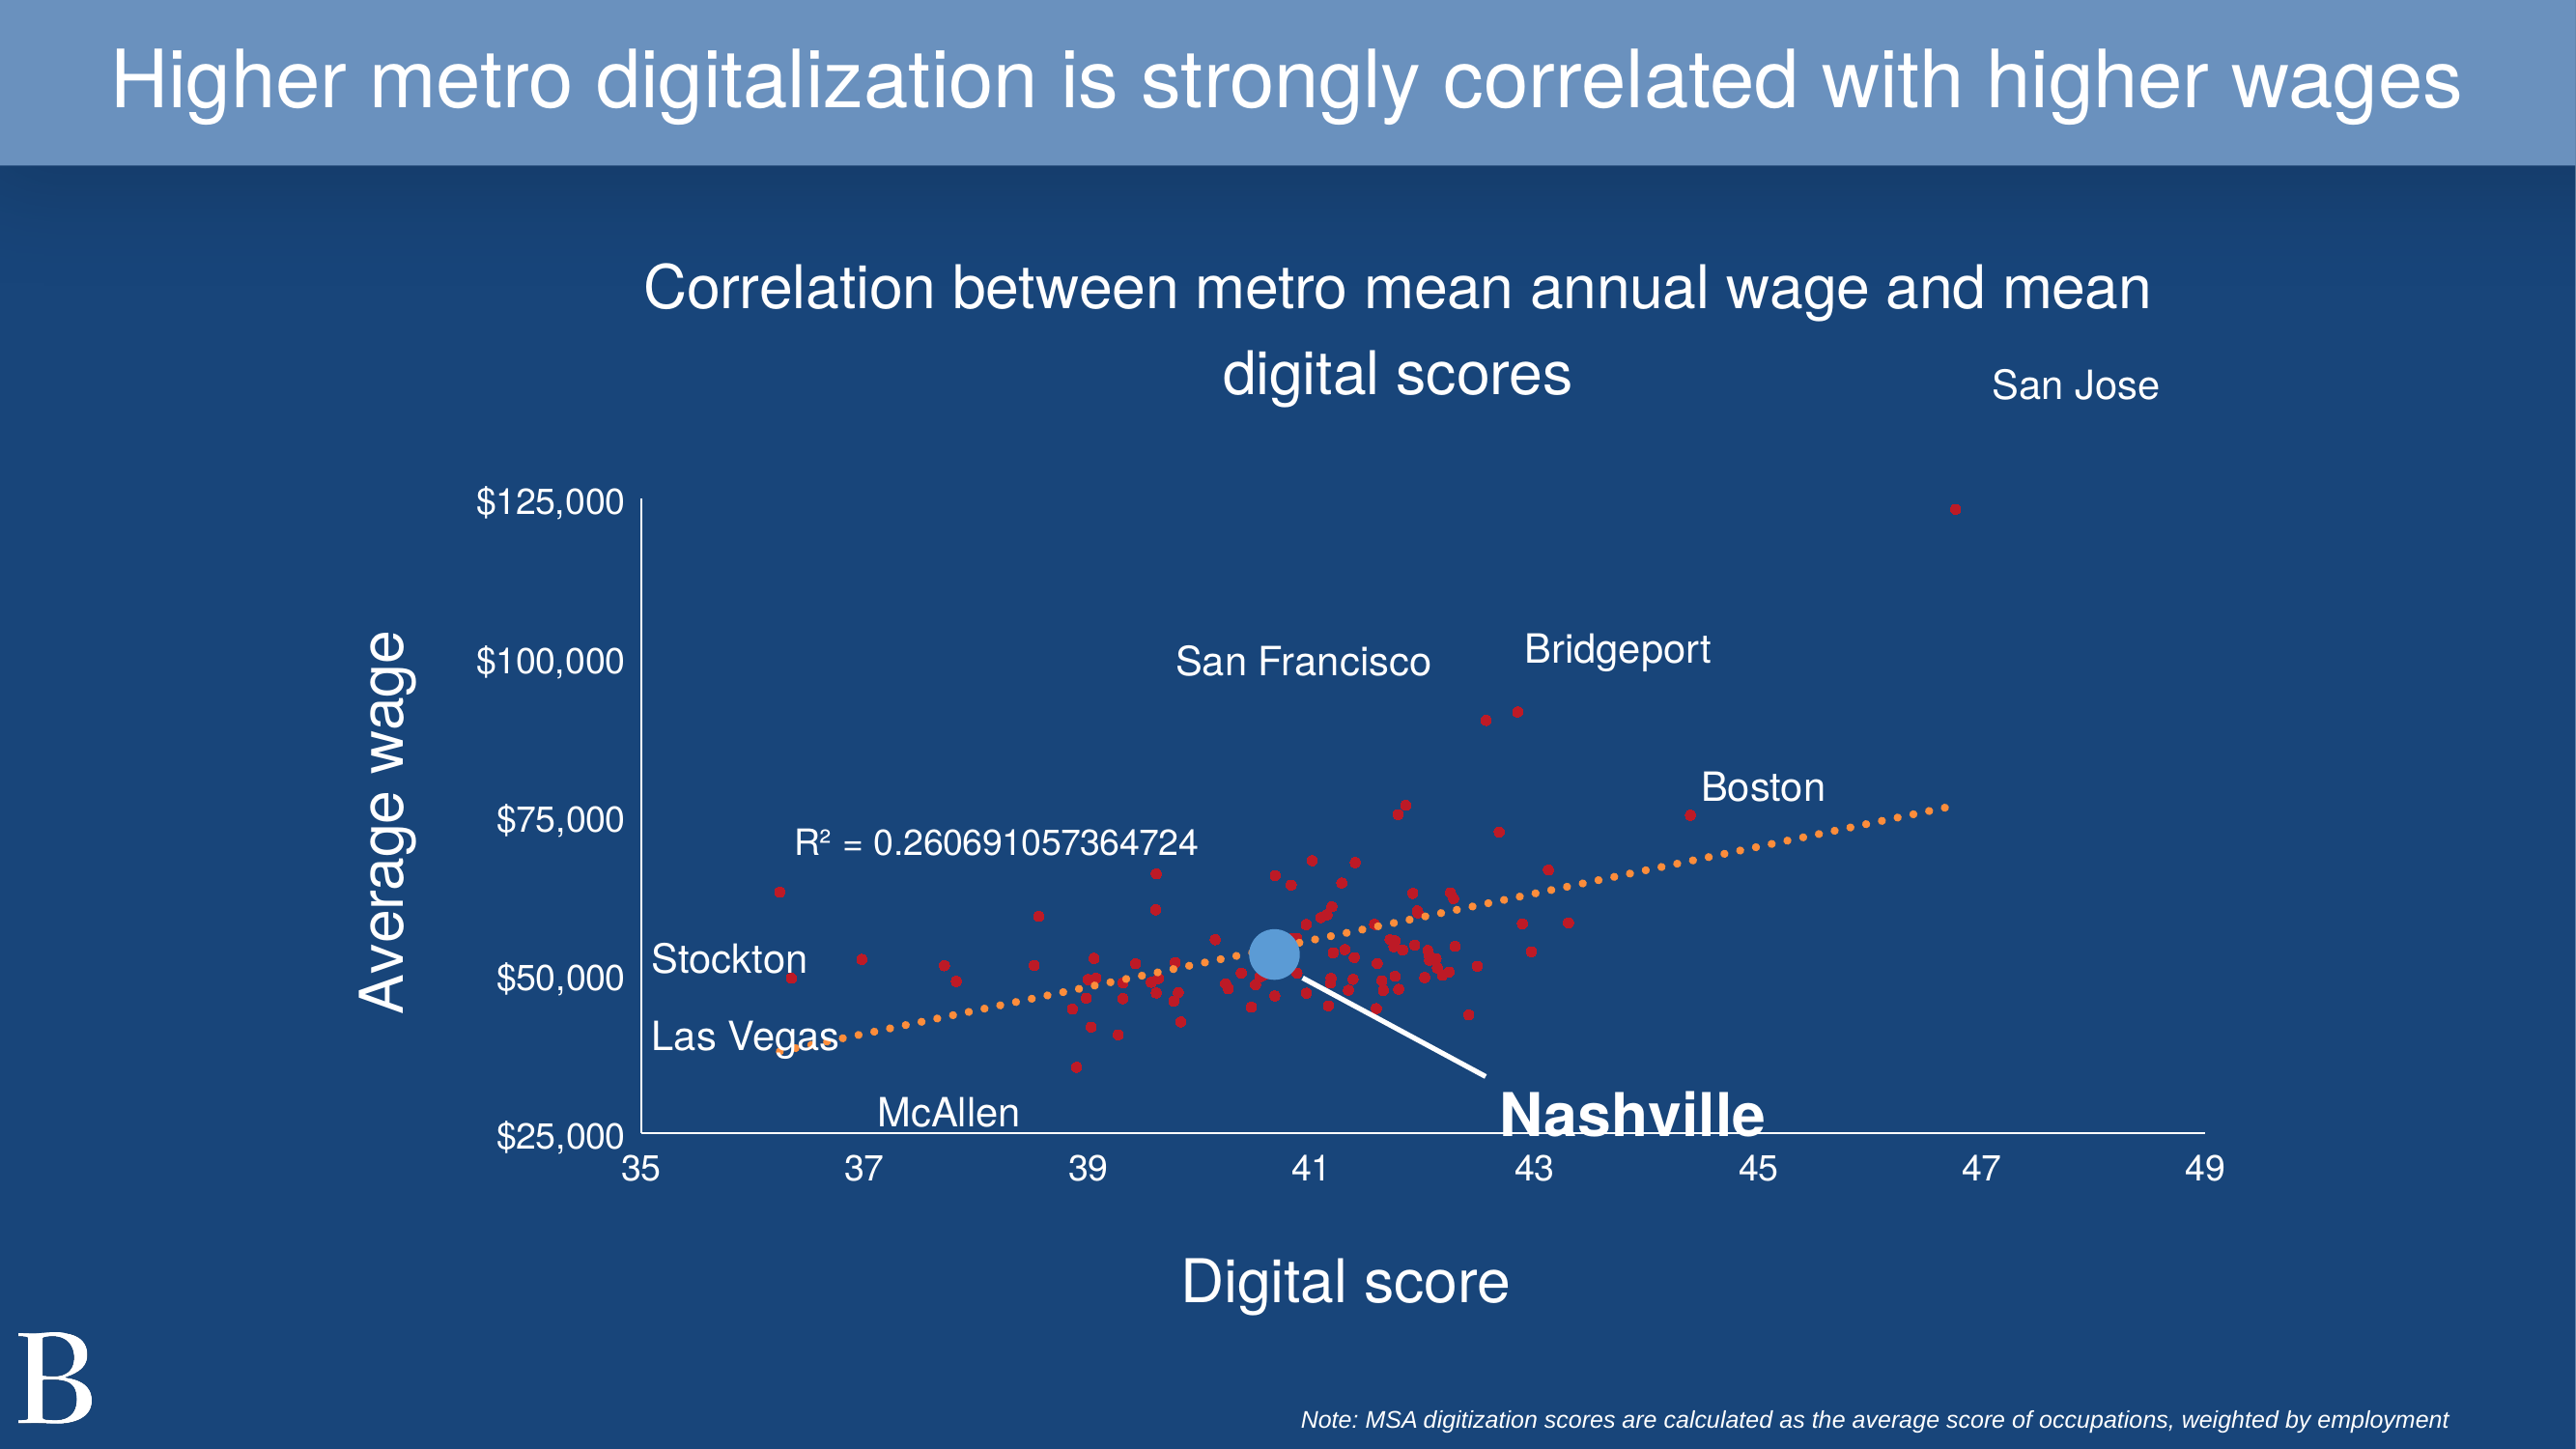

Higher metro digitalization is strongly correlated with higher wages

### Chart:

| Category | Metro |
|---|---|
San Jose
Bridgeport
San Francisco
Boston
Stockton

Las Vegas
Nashville
McAllen
Note: MSA digitization scores are calculated as the average score of occupations, weighted by employment